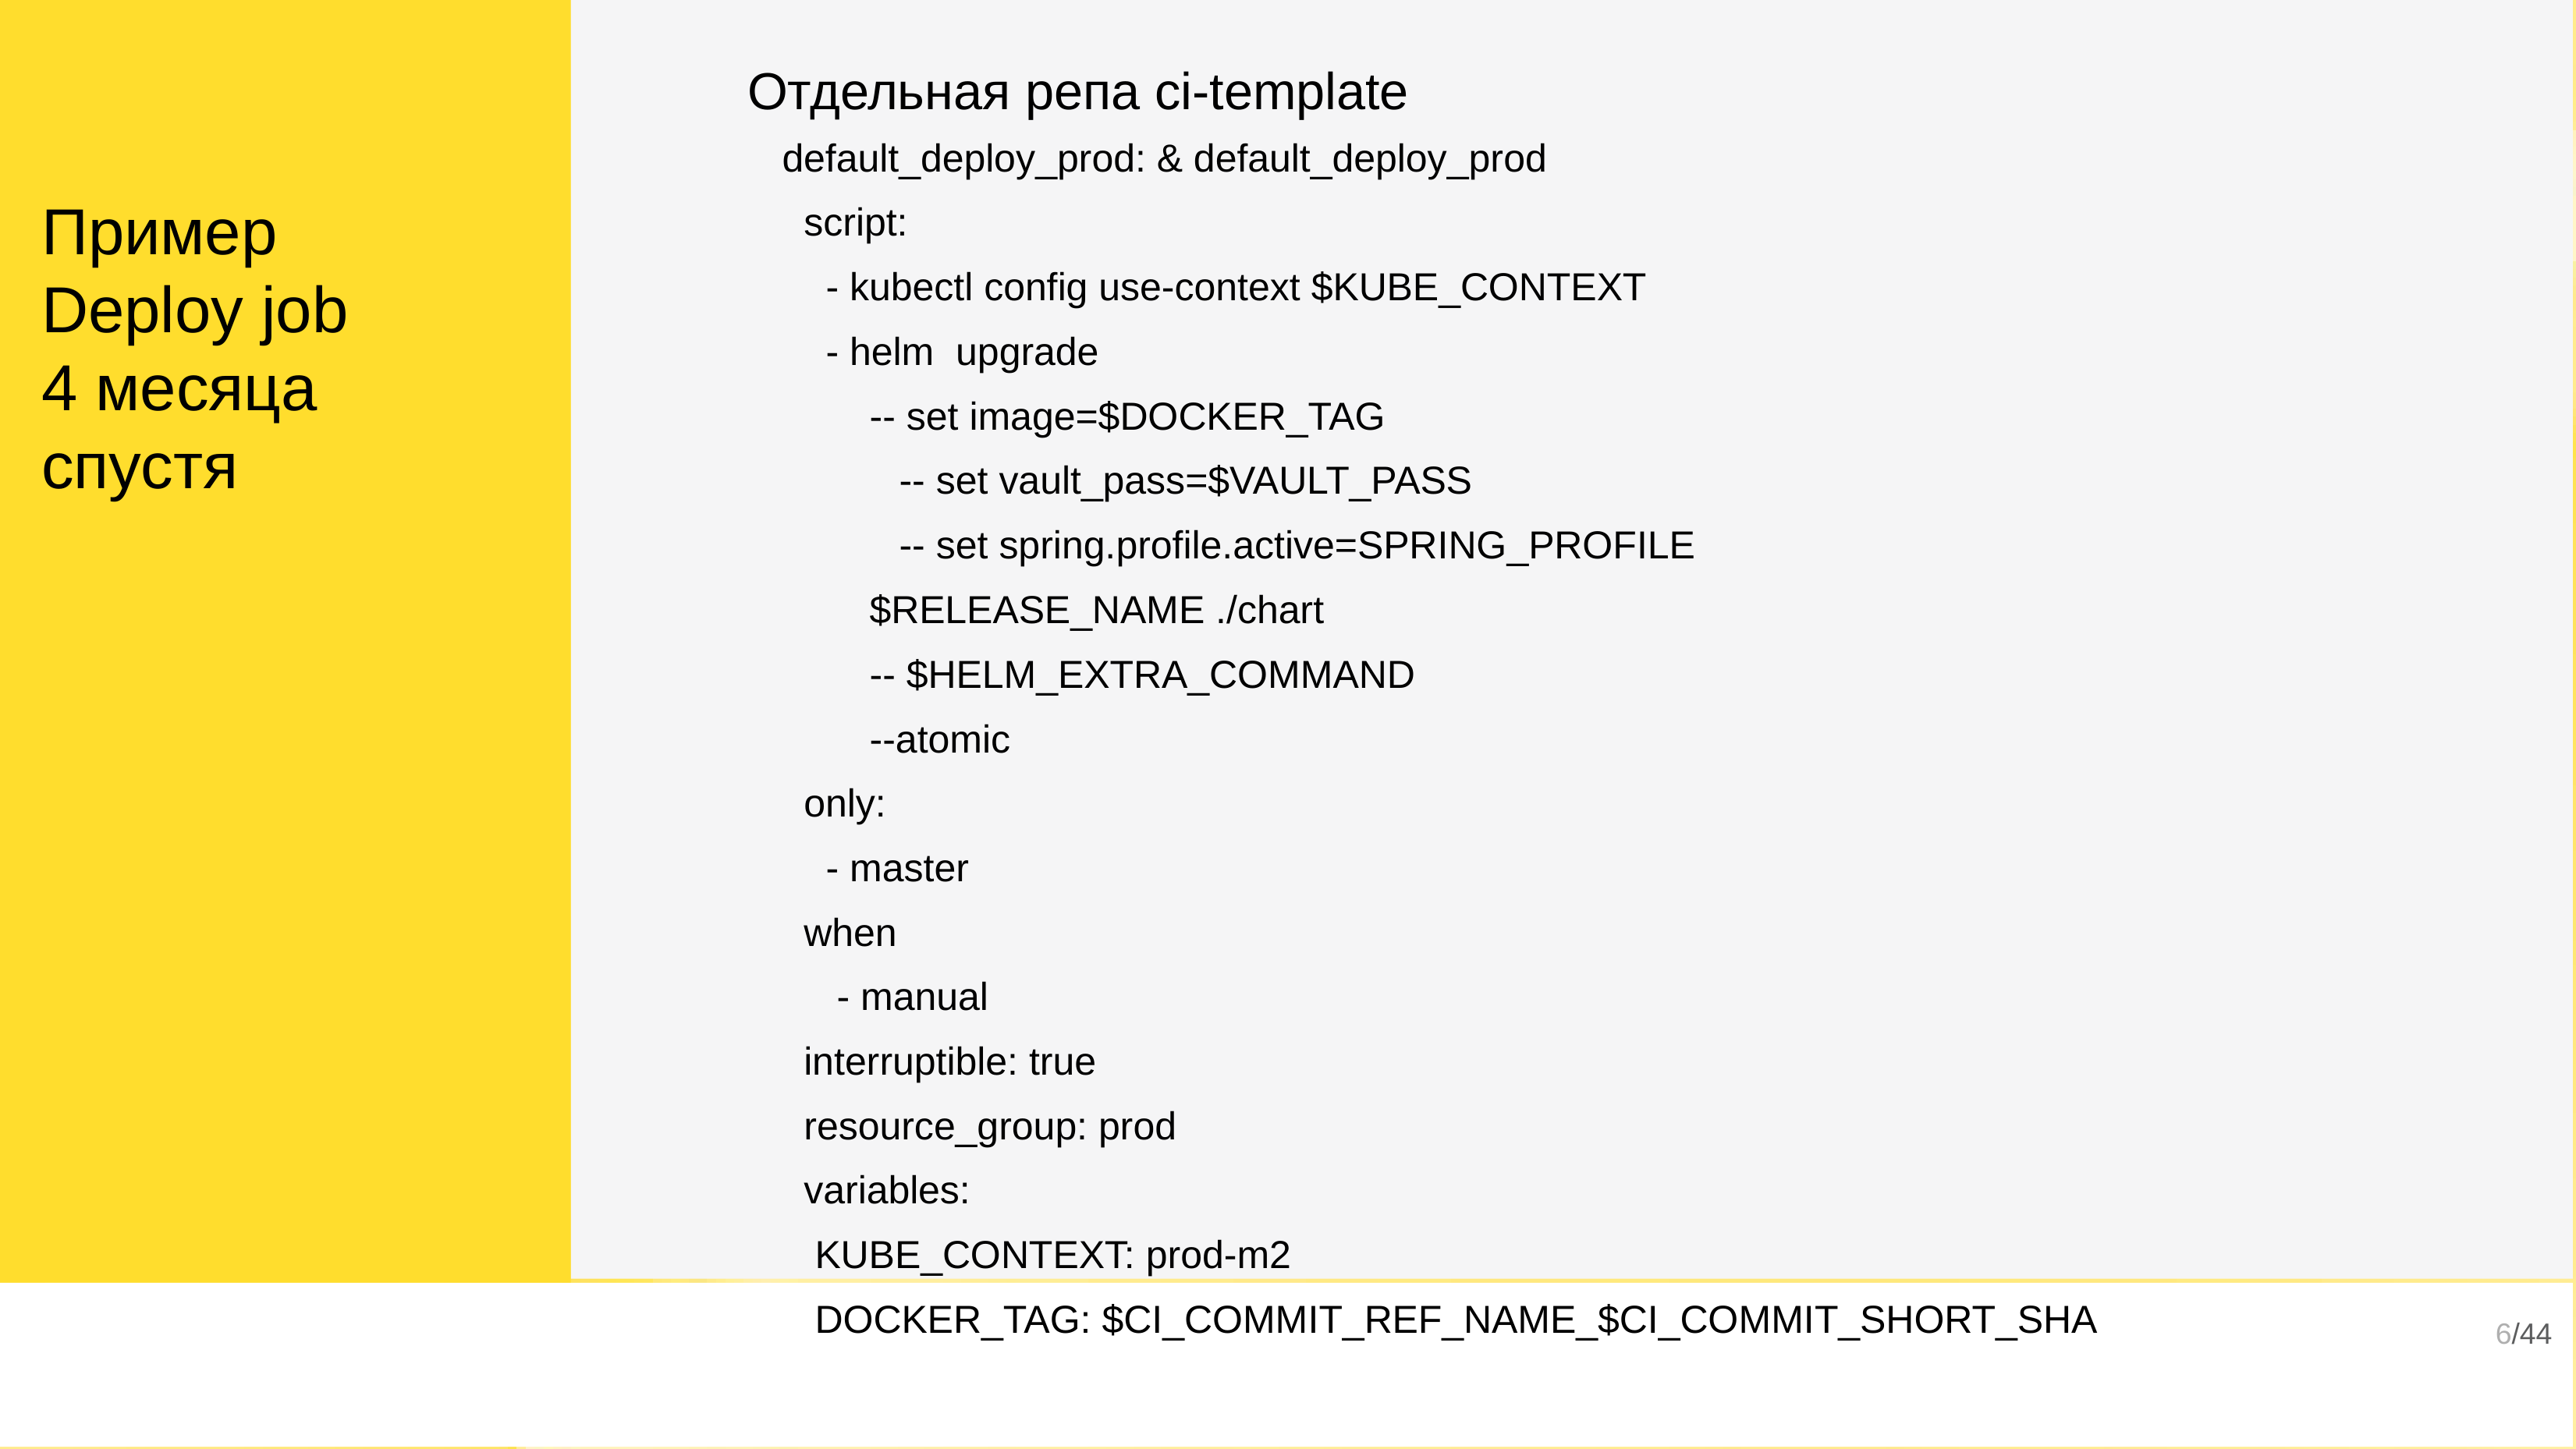

Отдельная репа ci-template
default_deploy_prod: & default_deploy_prod
  script:
    - kubectl config use-context $KUBE_CONTEXT
    - helm  upgrade
        -- set image=$DOCKER_TAG
	-- set vault_pass=$VAULT_PASS
	-- set spring.profile.active=SPRING_PROFILE
        $RELEASE_NAME ./chart
        -- $HELM_EXTRA_COMMAND
        --atomic
  only:
    - master
  when
     - manual
  interruptible: true
  resource_group: prod
  variables:
   KUBE_CONTEXT: prod-m2
   DOCKER_TAG: $CI_COMMIT_REF_NAME_$CI_COMMIT_SHORT_SHA

Пример
Deploy job
4 месяца спустя

6/44